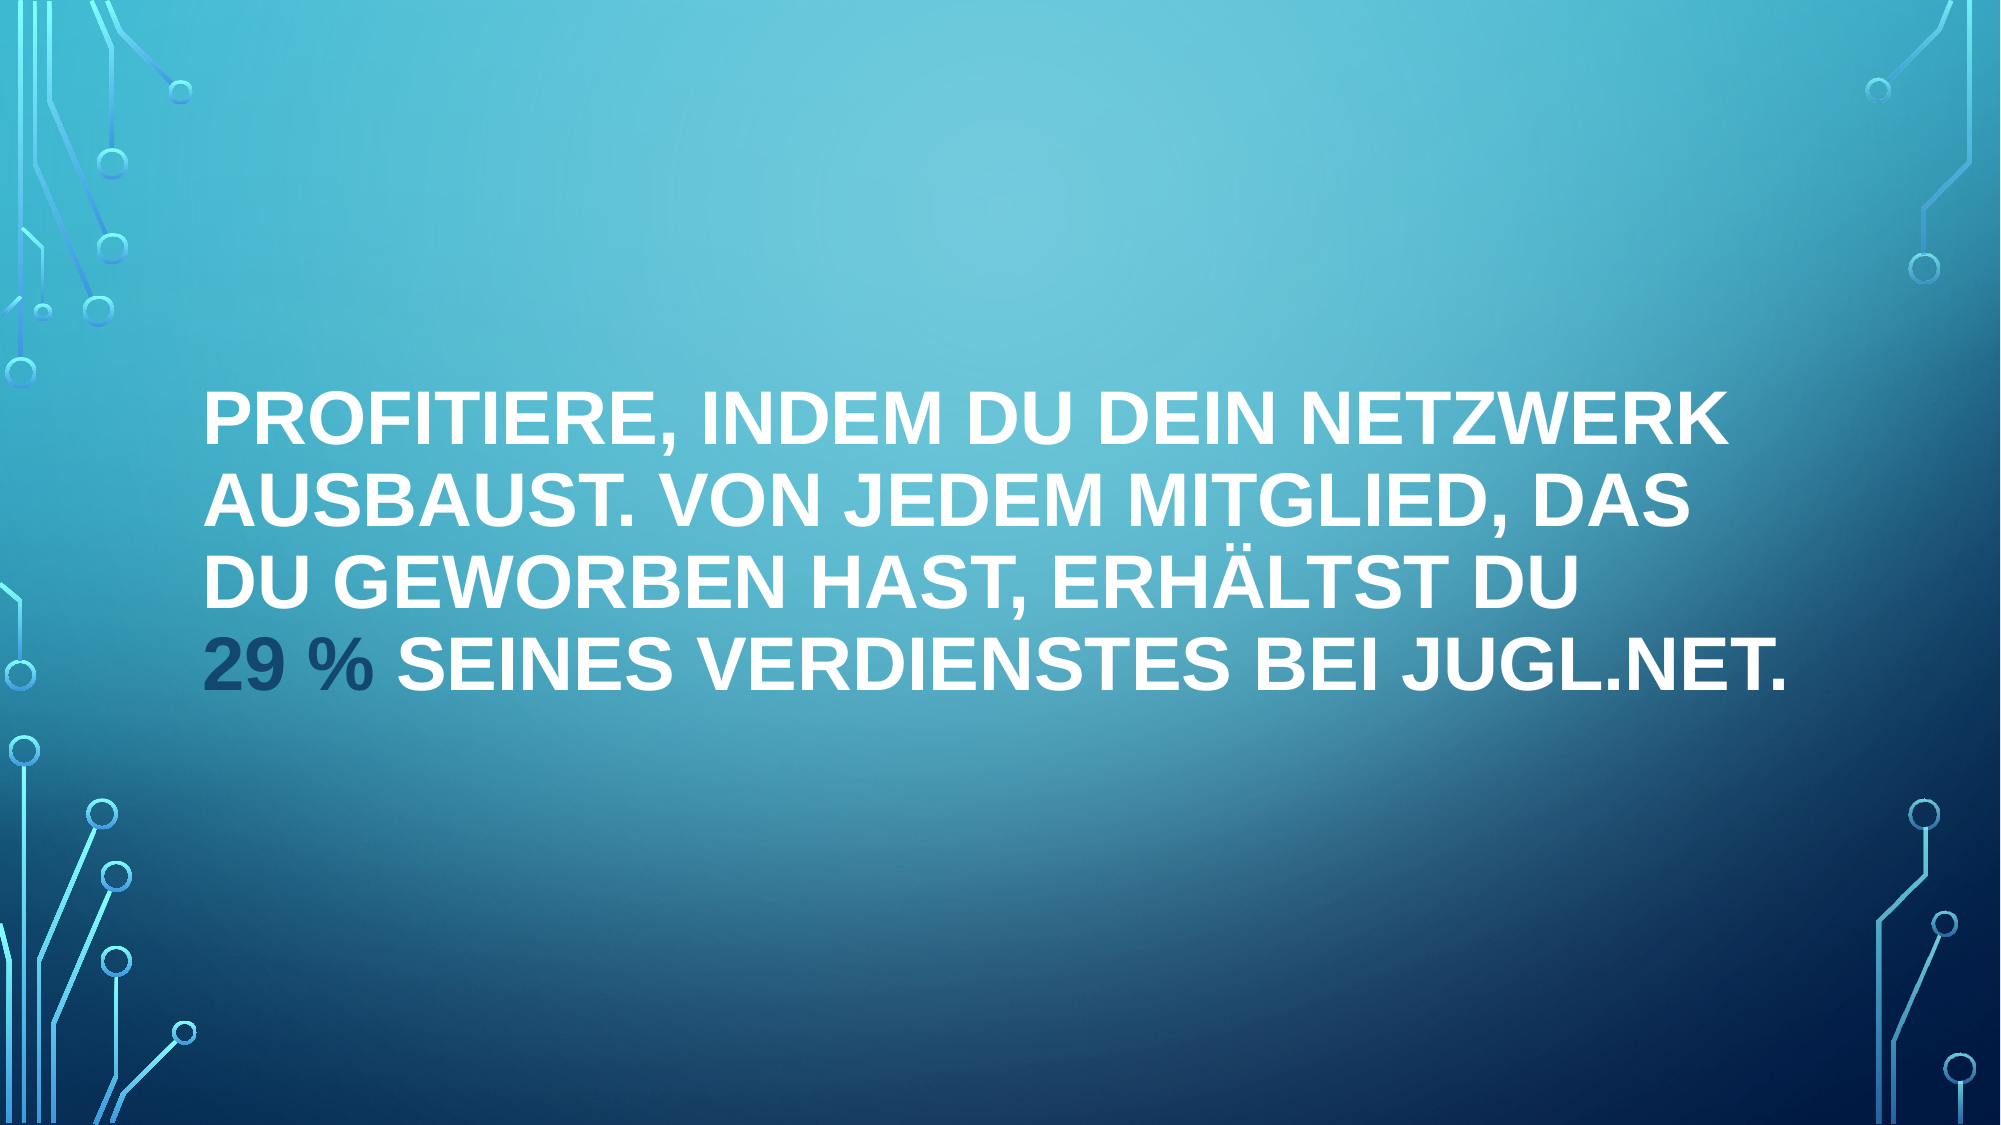

# Profitiere, indem Du Dein Netzwerk ausbaust. Von jedem Mitglied, das Du geworben hast, erhältst Du 29 % seines Verdienstes bei Jugl.net.